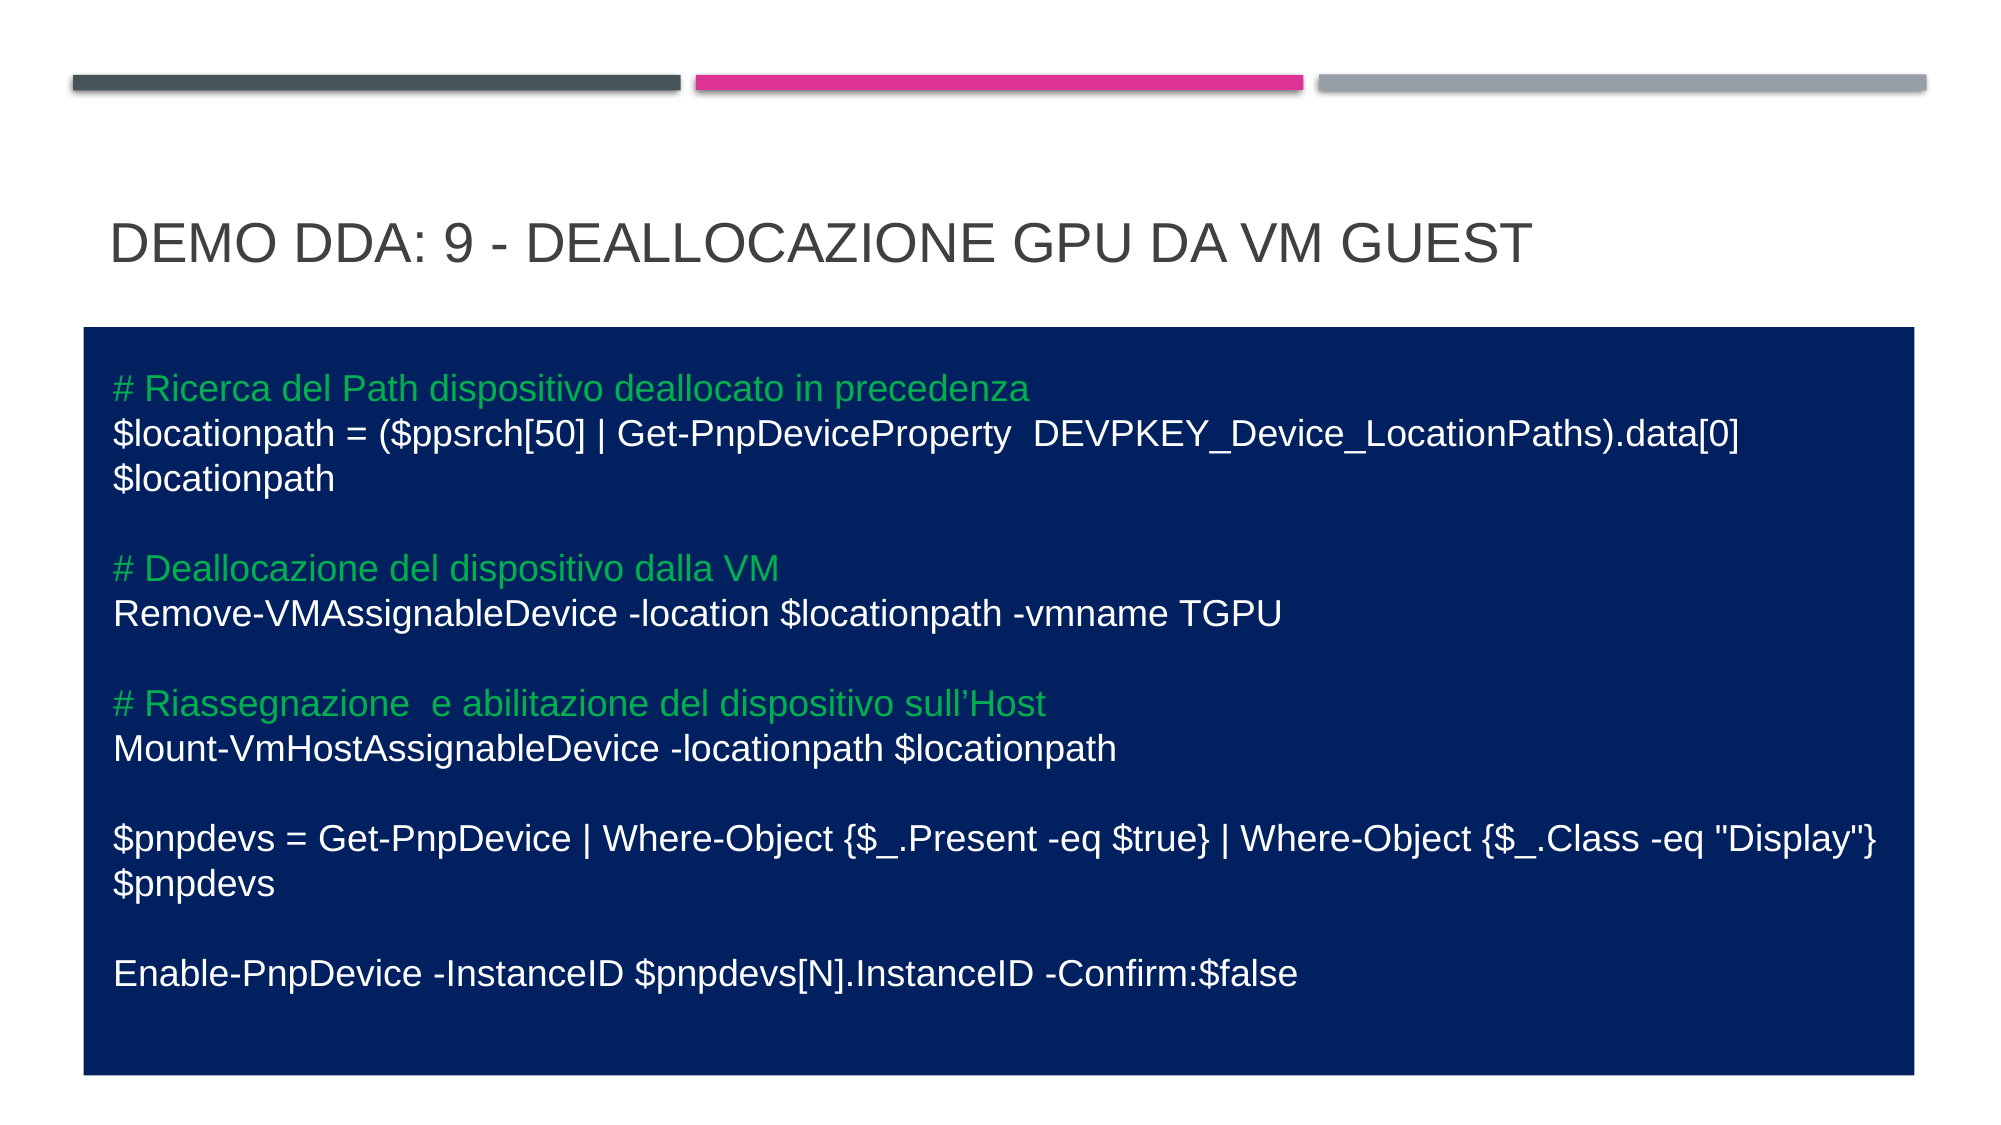

# DEMO DDA: 9 - Deallocazione GPU da VM guest
# Ricerca del Path dispositivo deallocato in precedenza
$locationpath = ($ppsrch[50] | Get-PnpDeviceProperty  DEVPKEY_Device_LocationPaths).data[0]
$locationpath

# Deallocazione del dispositivo dalla VM
Remove-VMAssignableDevice -location $locationpath -vmname TGPU

# Riassegnazione  e abilitazione del dispositivo sull’Host
Mount-VmHostAssignableDevice -locationpath $locationpath

$pnpdevs = Get-PnpDevice | Where-Object {$_.Present -eq $true} | Where-Object {$_.Class -eq "Display"}
$pnpdevs

Enable-PnpDevice -InstanceID $pnpdevs[N].InstanceID -Confirm:$false